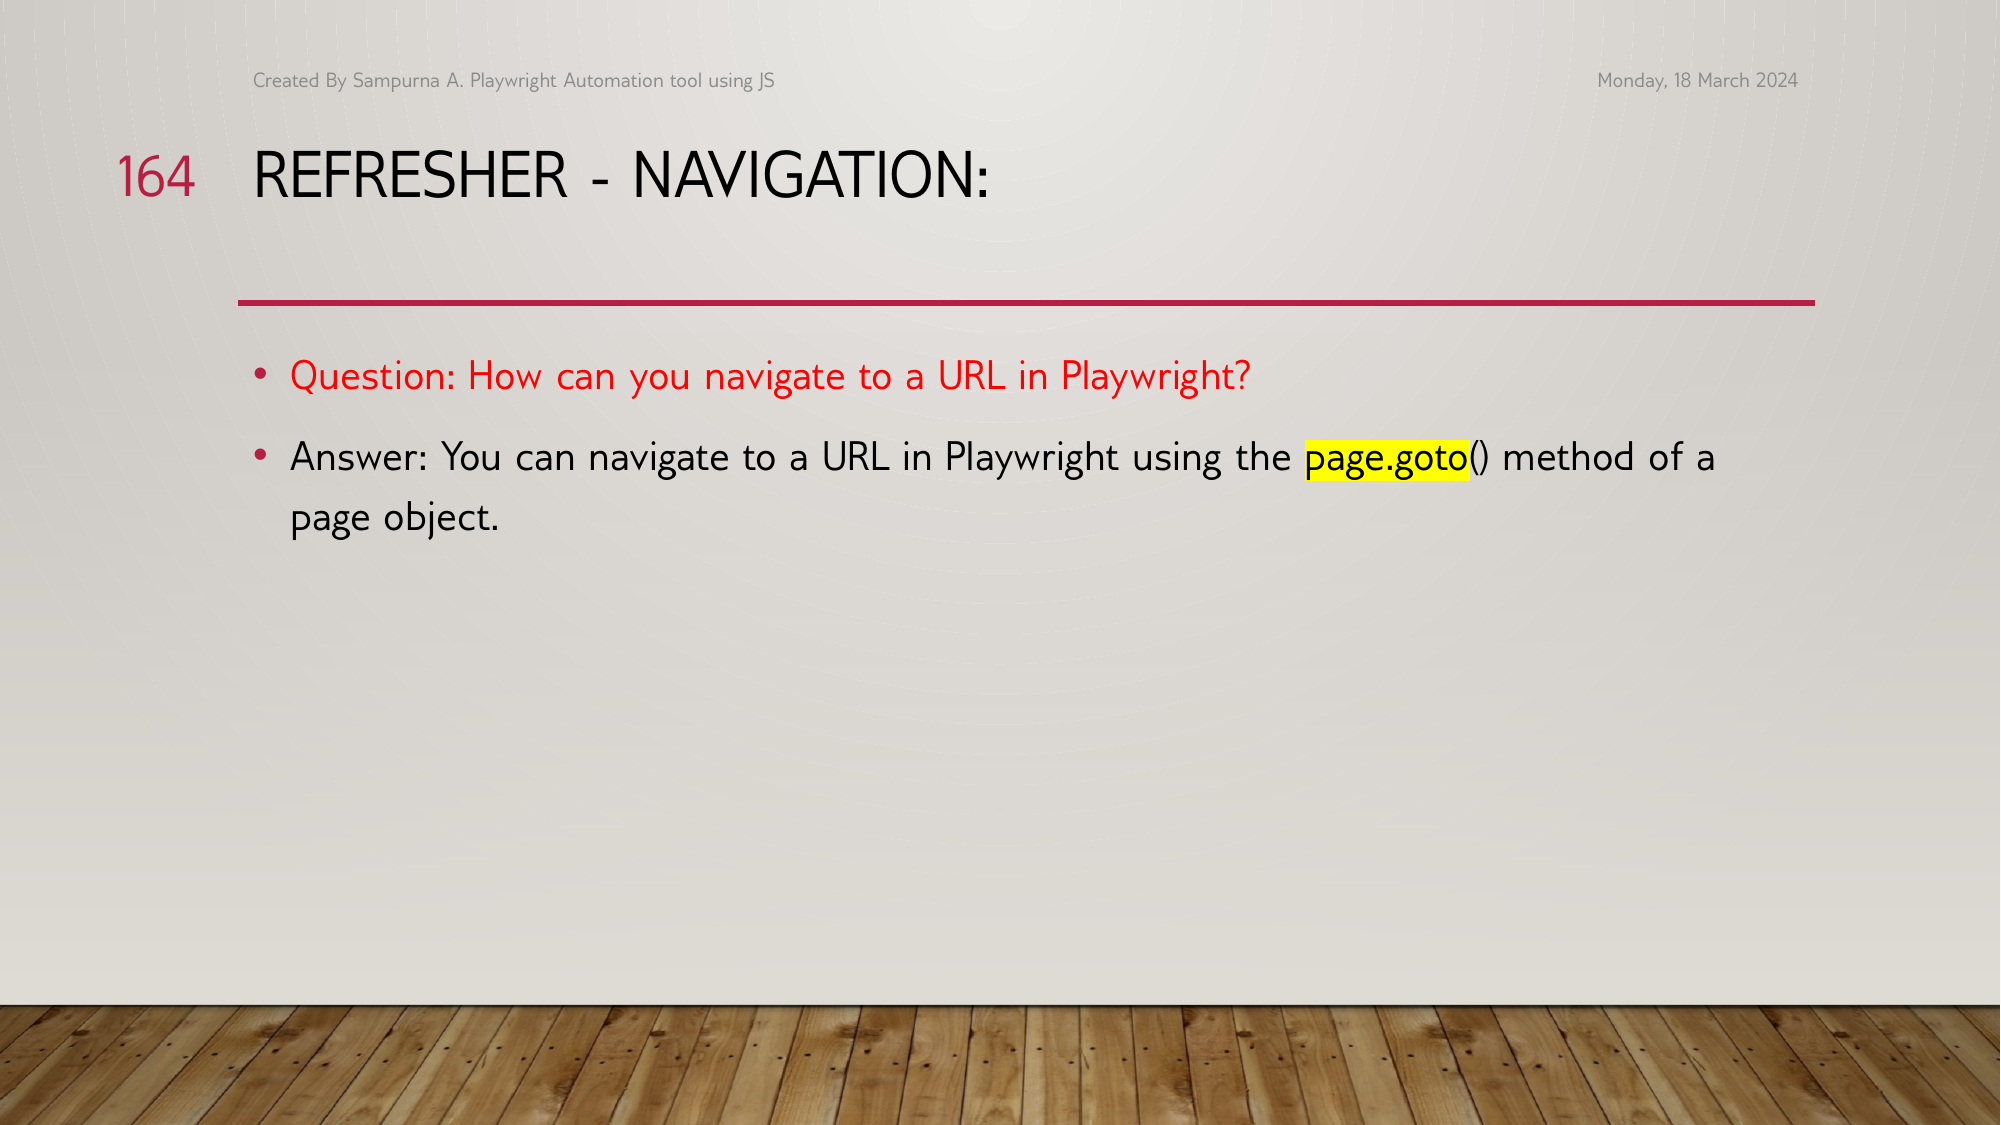

Created By Sampurna A. Playwright Automation tool using JS
Monday, 18 March 2024
164
# Refresher - Navigation:
Question: How can you navigate to a URL in Playwright?
Answer: You can navigate to a URL in Playwright using the page.goto() method of a page object.